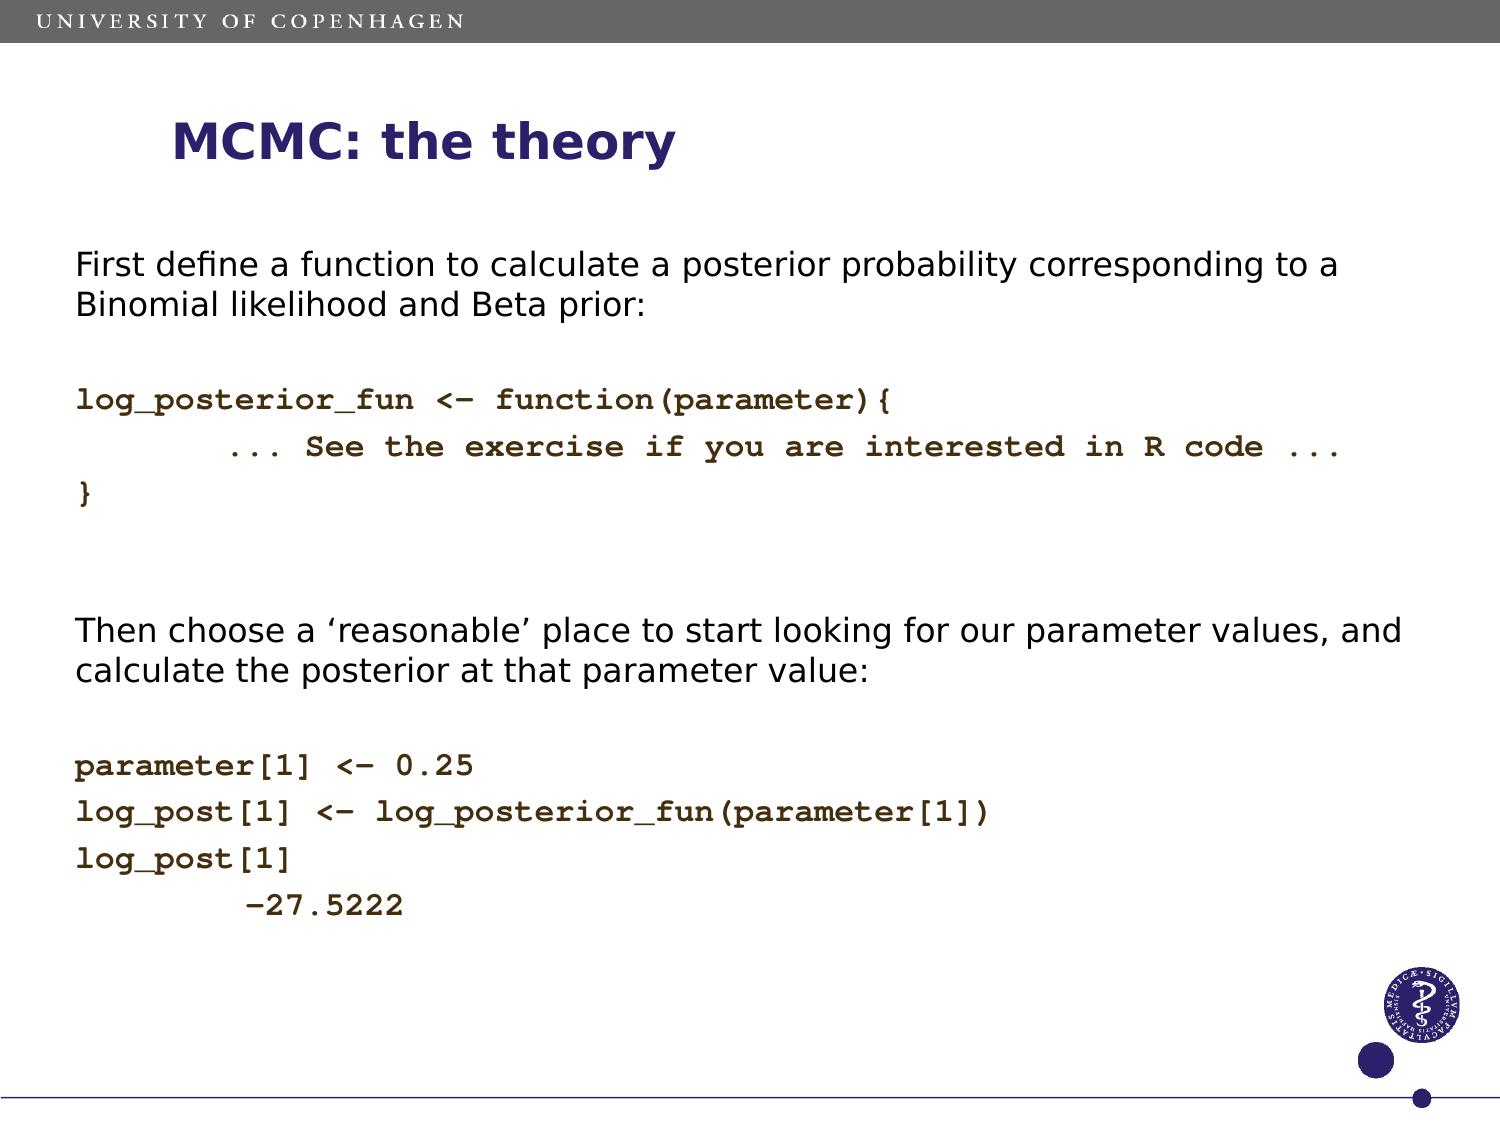

MCMC: the theory
First define a function to calculate a posterior probability corresponding to a Binomial likelihood and Beta prior:

log_posterior_fun <- function(parameter){
	... See the exercise if you are interested in R code ...
}

Then choose a ‘reasonable’ place to start looking for our parameter values, and calculate the posterior at that parameter value:

parameter[1] <- 0.25
log_post[1] <- log_posterior_fun(parameter[1])
log_post[1]
	 -27.5222